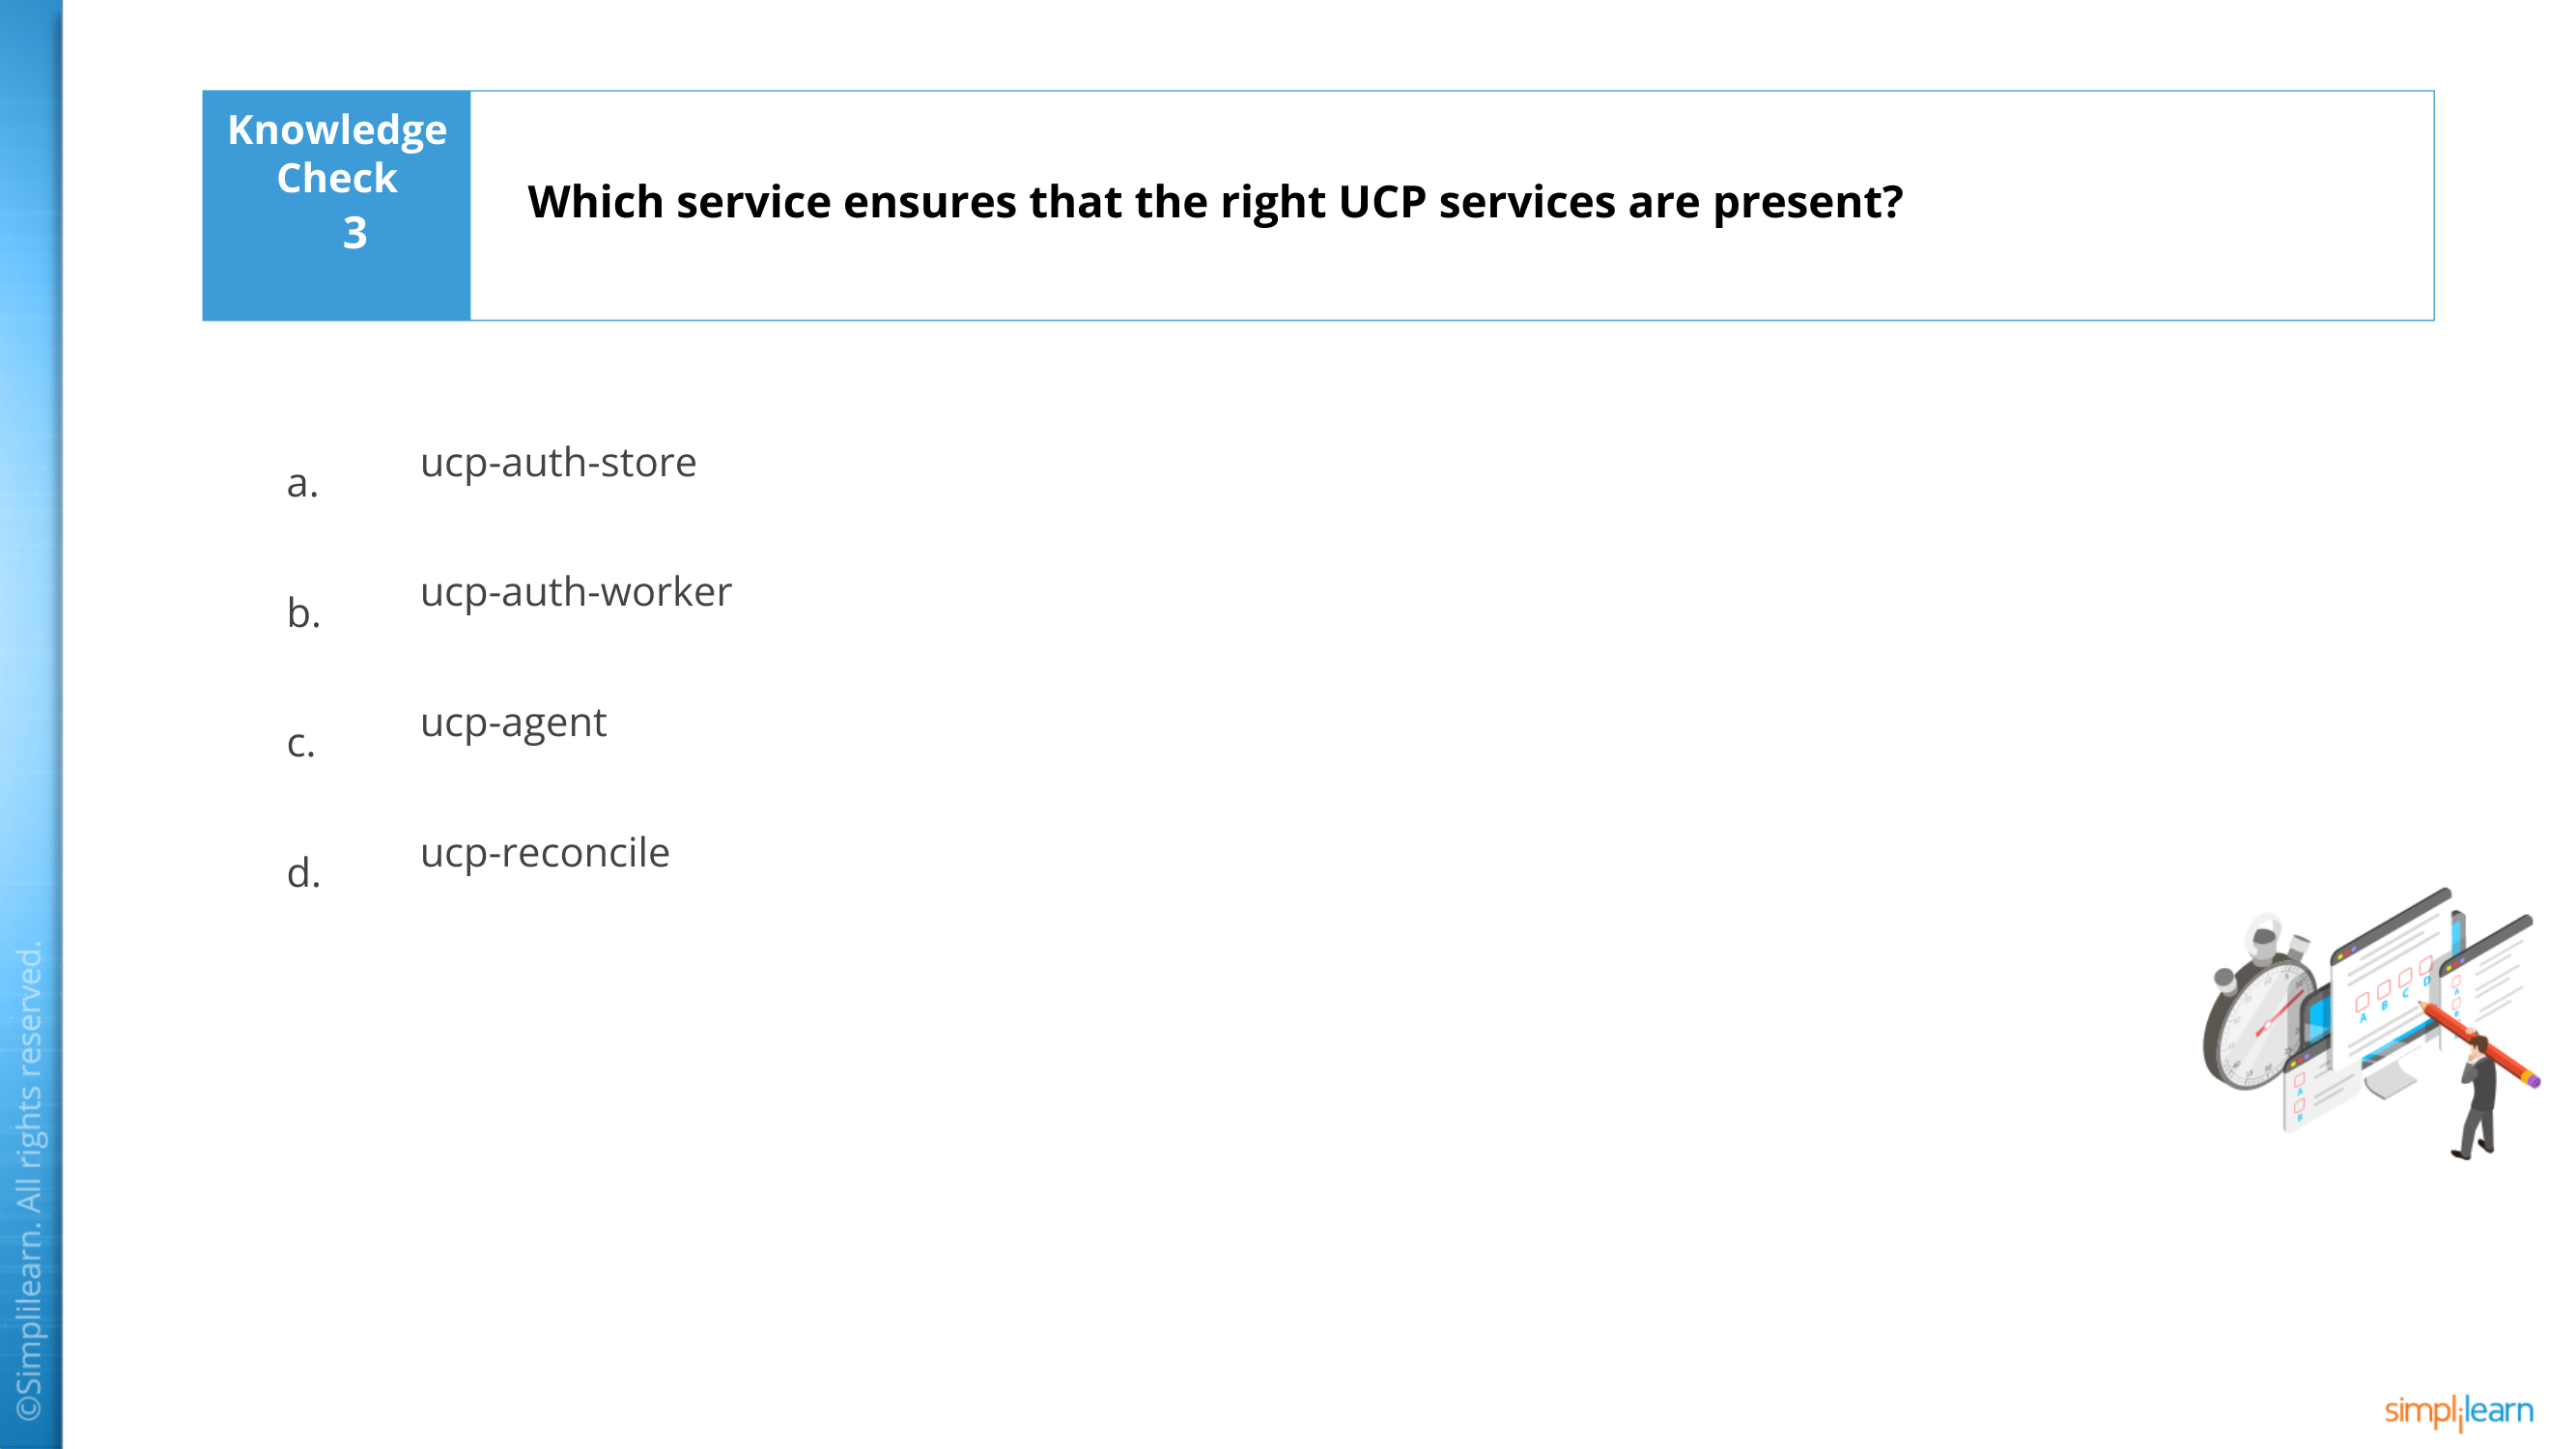

Which service ensures that the right UCP services are present?
3
ucp-auth-store
ucp-auth-worker
ucp-agent
ucp-reconcile